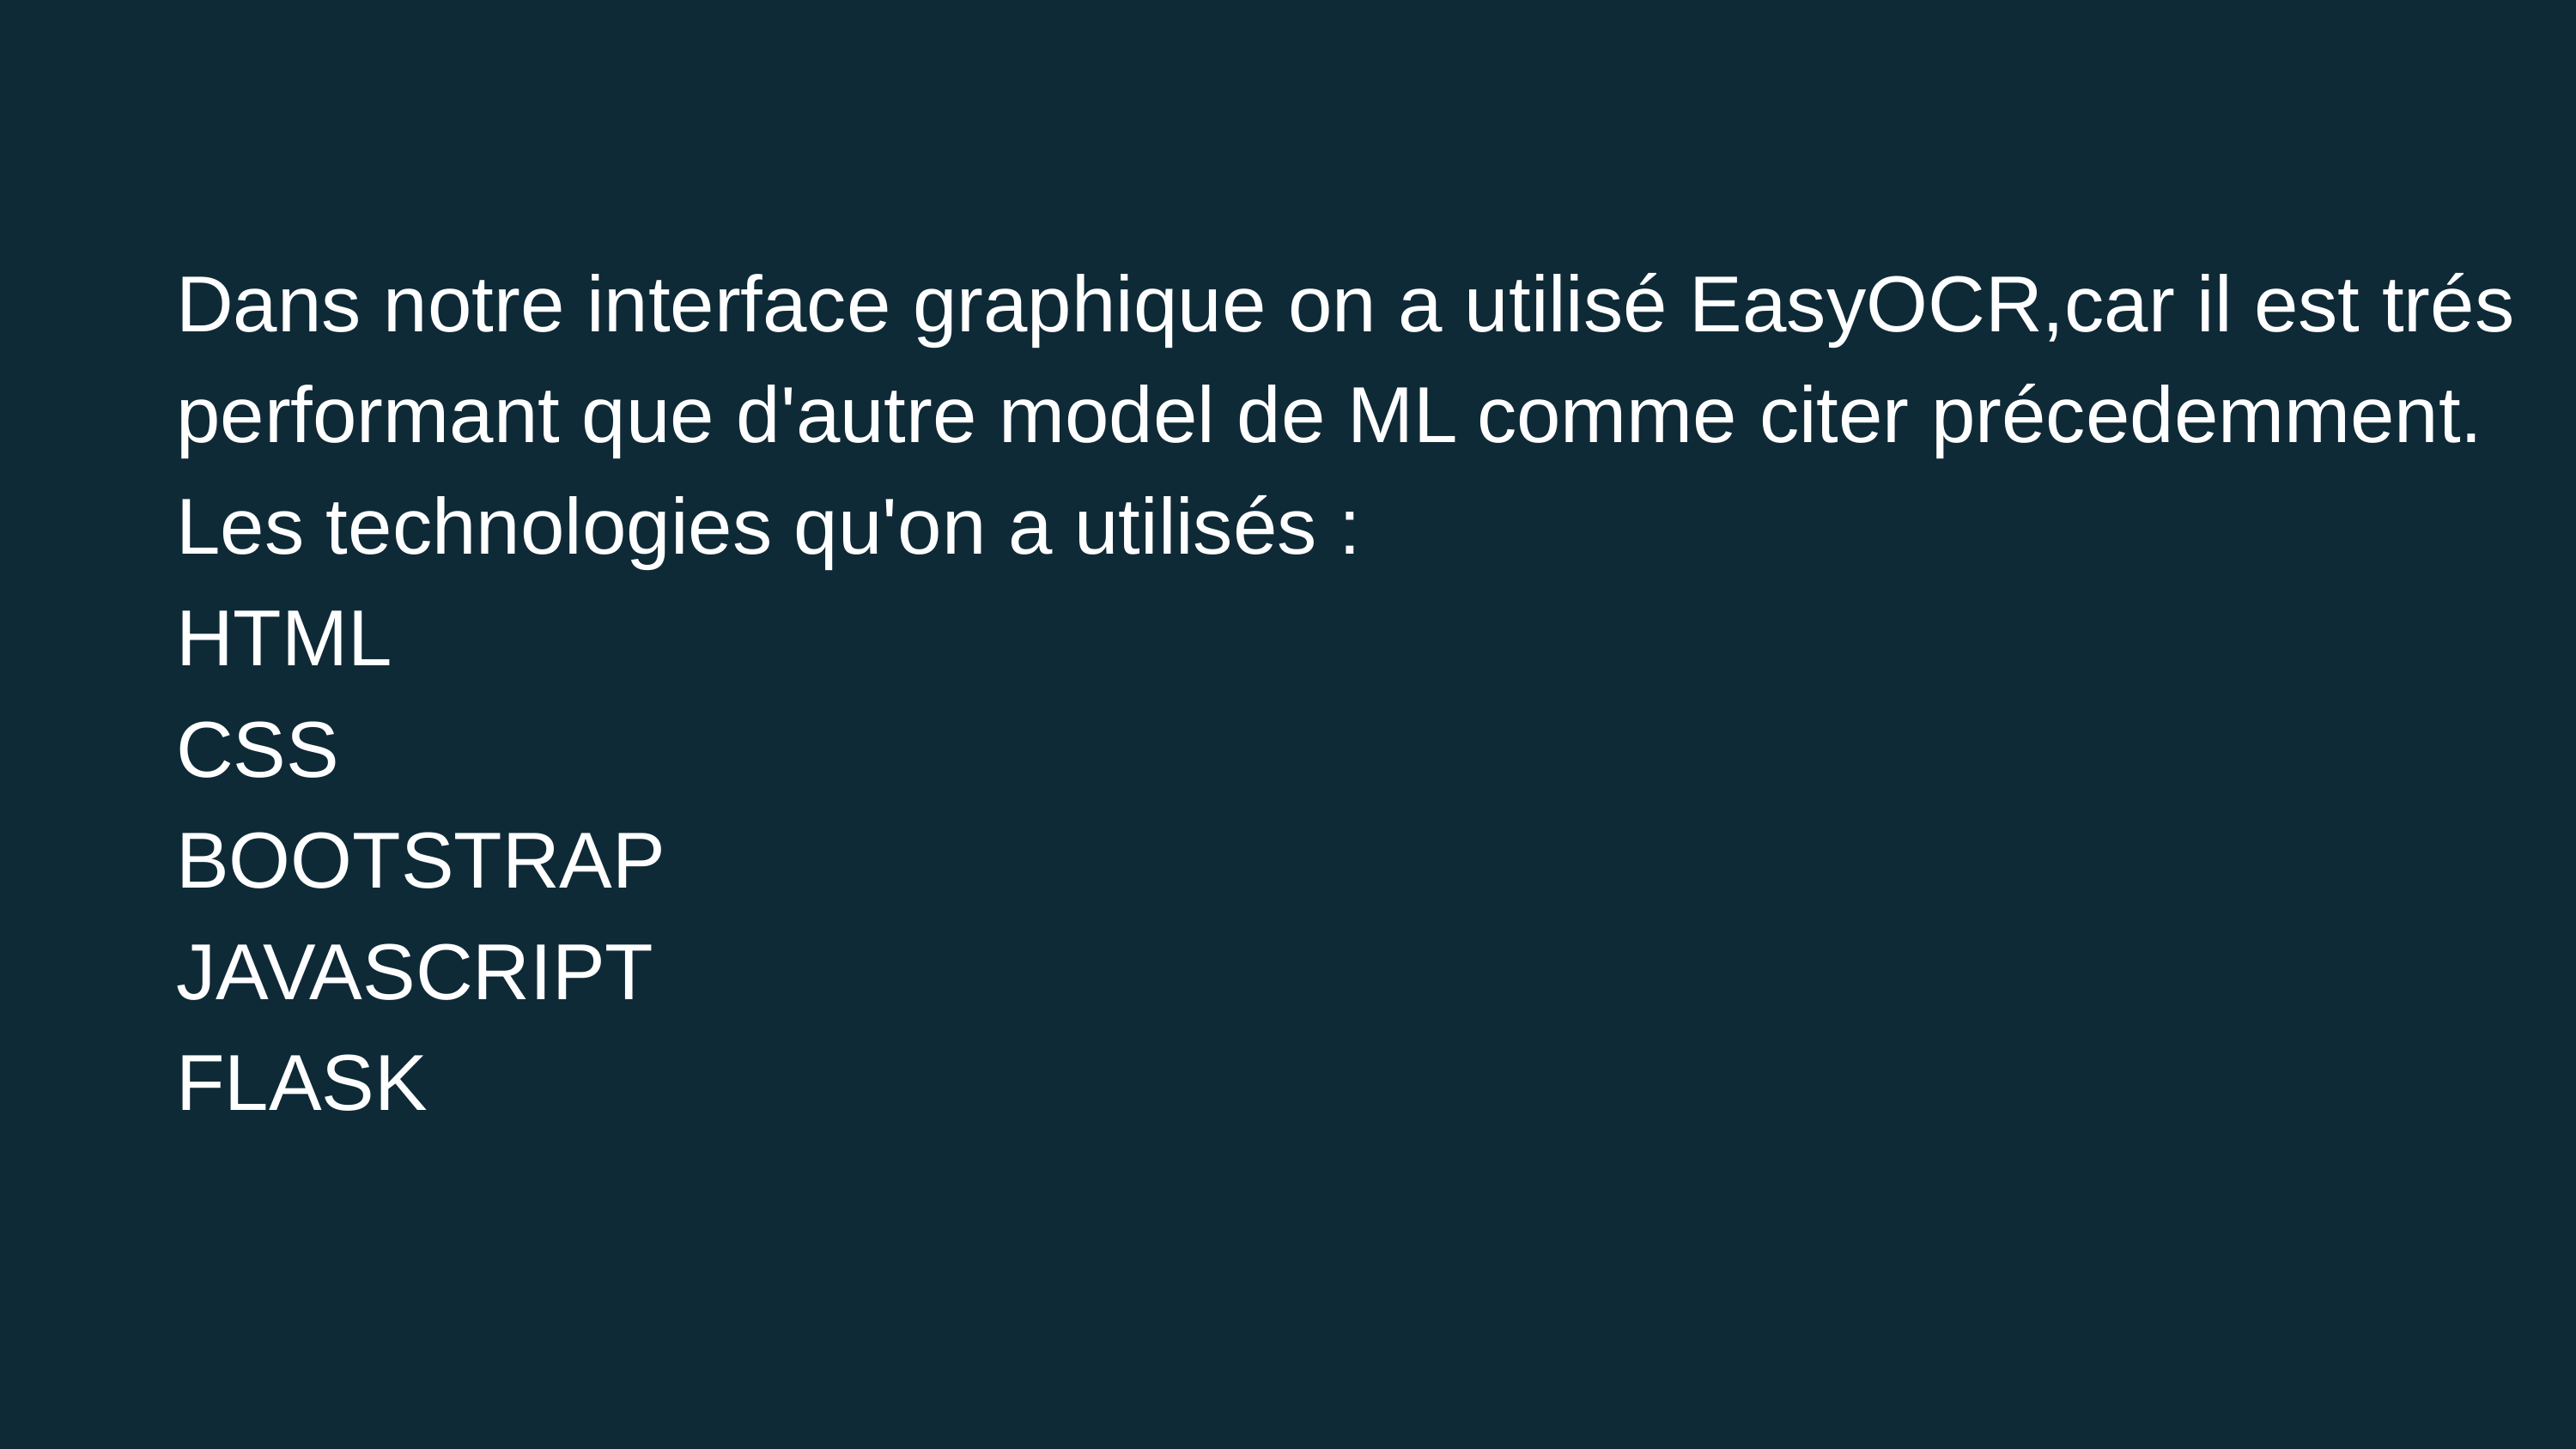

Dans notre interface graphique on a utilisé EasyOCR,car il est trés performant que d'autre model de ML comme citer précedemment.
Les technologies qu'on a utilisés :
HTML
CSS
BOOTSTRAP
JAVASCRIPT
FLASK